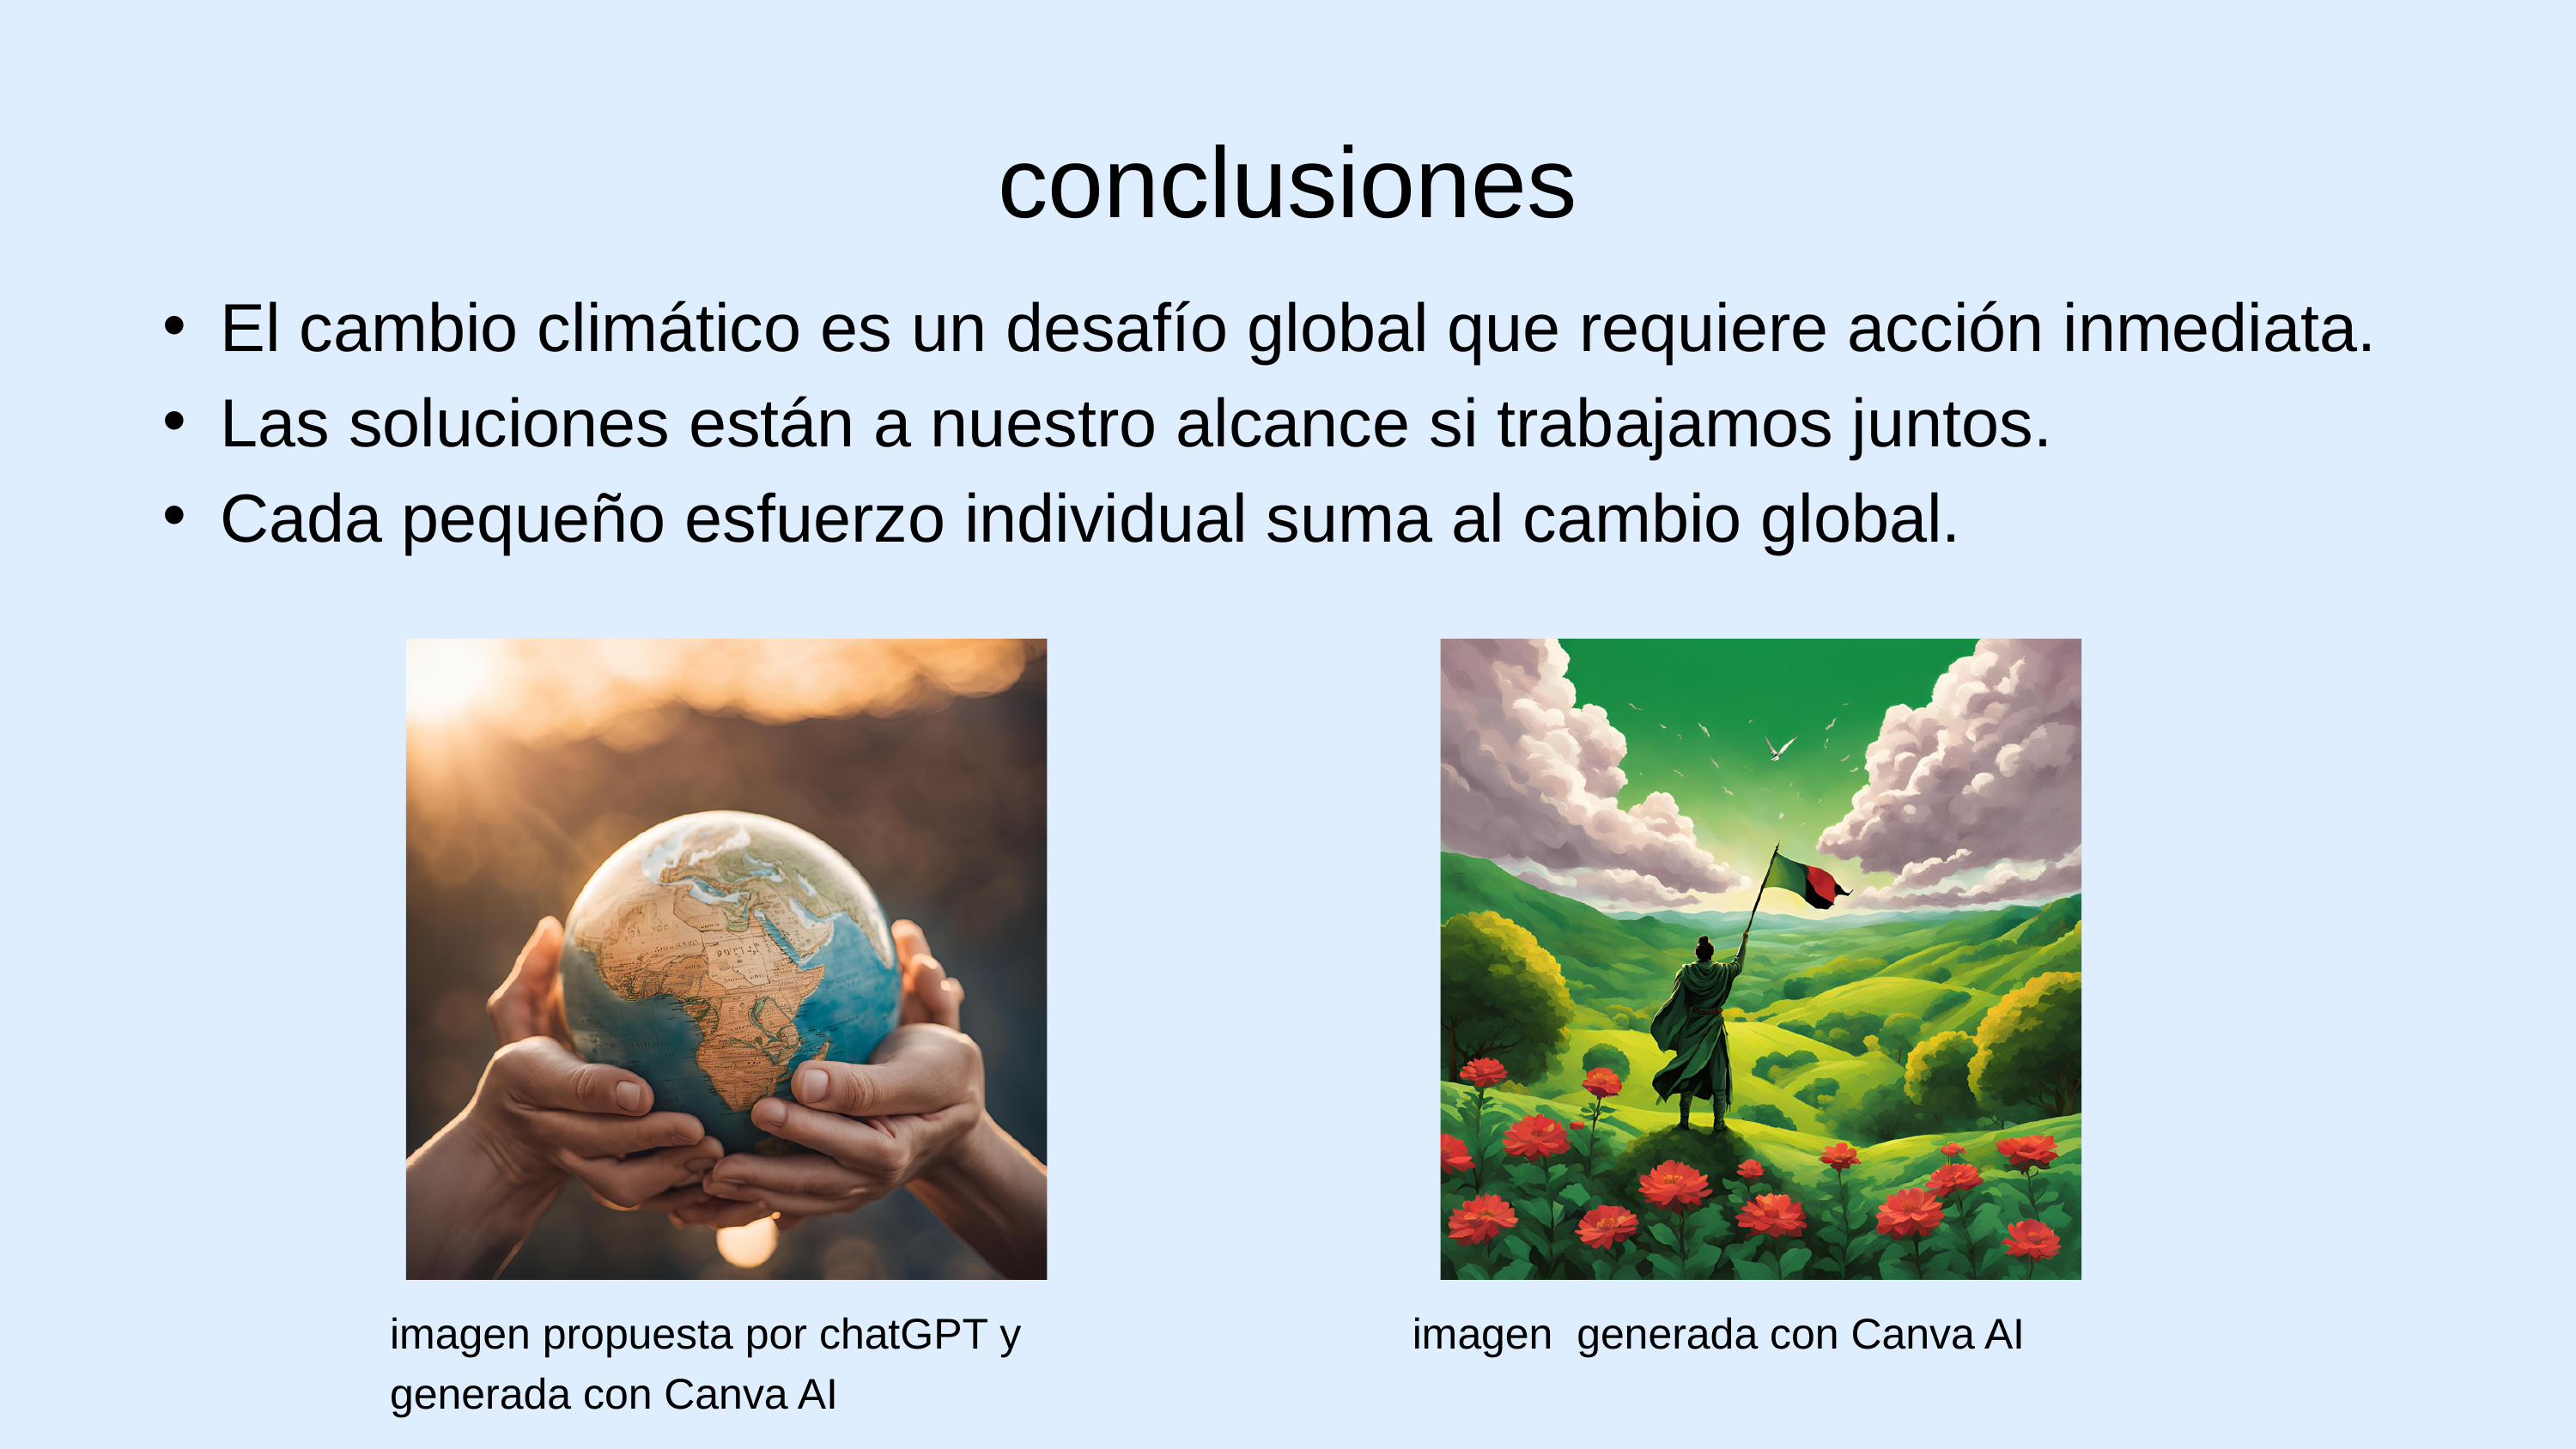

conclusiones
El cambio climático es un desafío global que requiere acción inmediata.
Las soluciones están a nuestro alcance si trabajamos juntos.
Cada pequeño esfuerzo individual suma al cambio global.

imagen propuesta por chatGPT y generada con Canva AI
imagen  generada con Canva AI